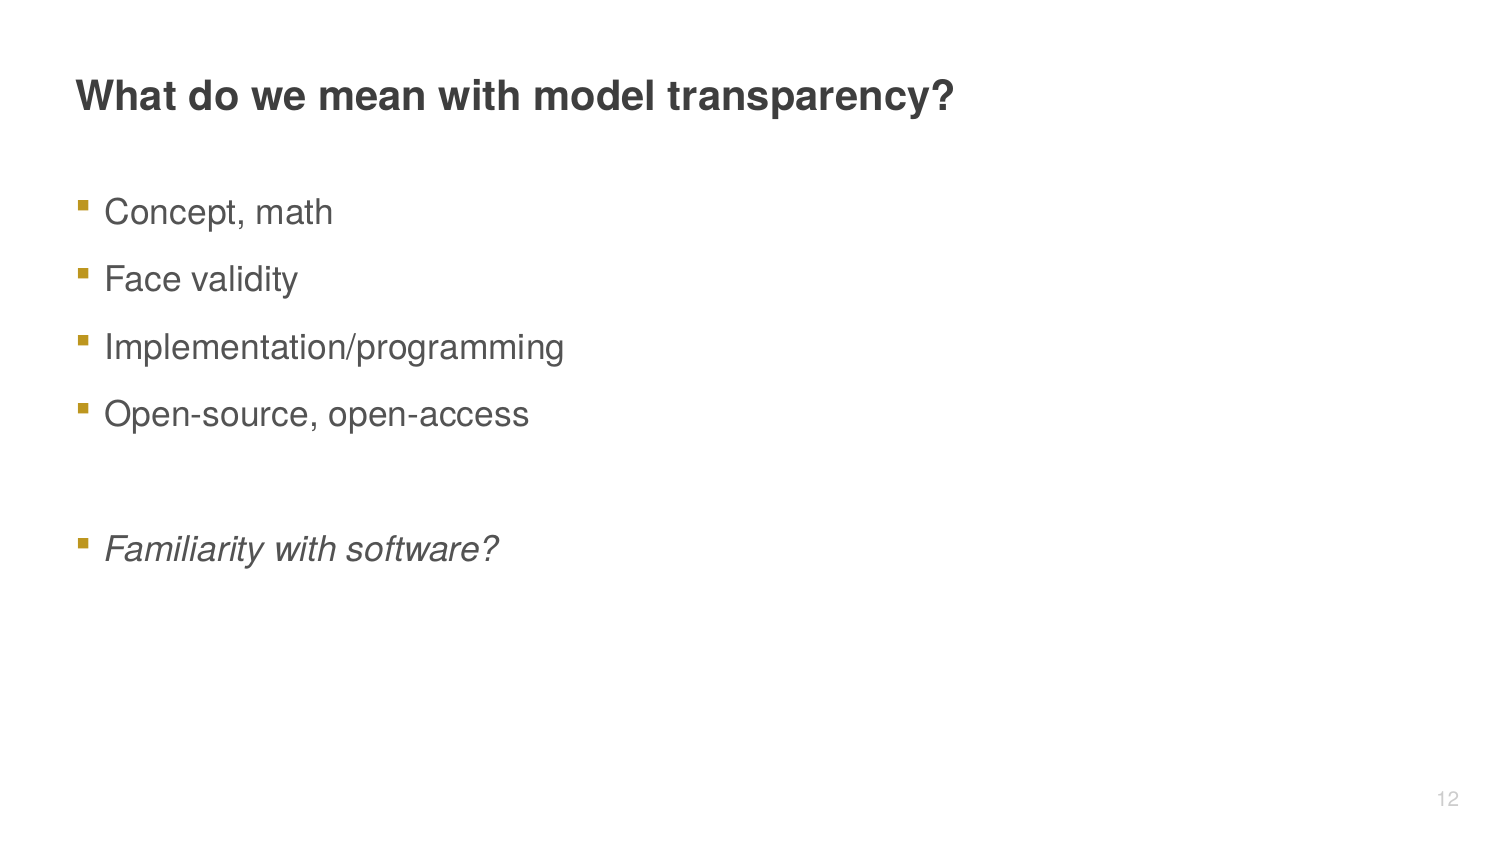

# What do we mean with model transparency?
Concept, math
Face validity
Implementation/programming
Open-source, open-access

Familiarity with software?

12